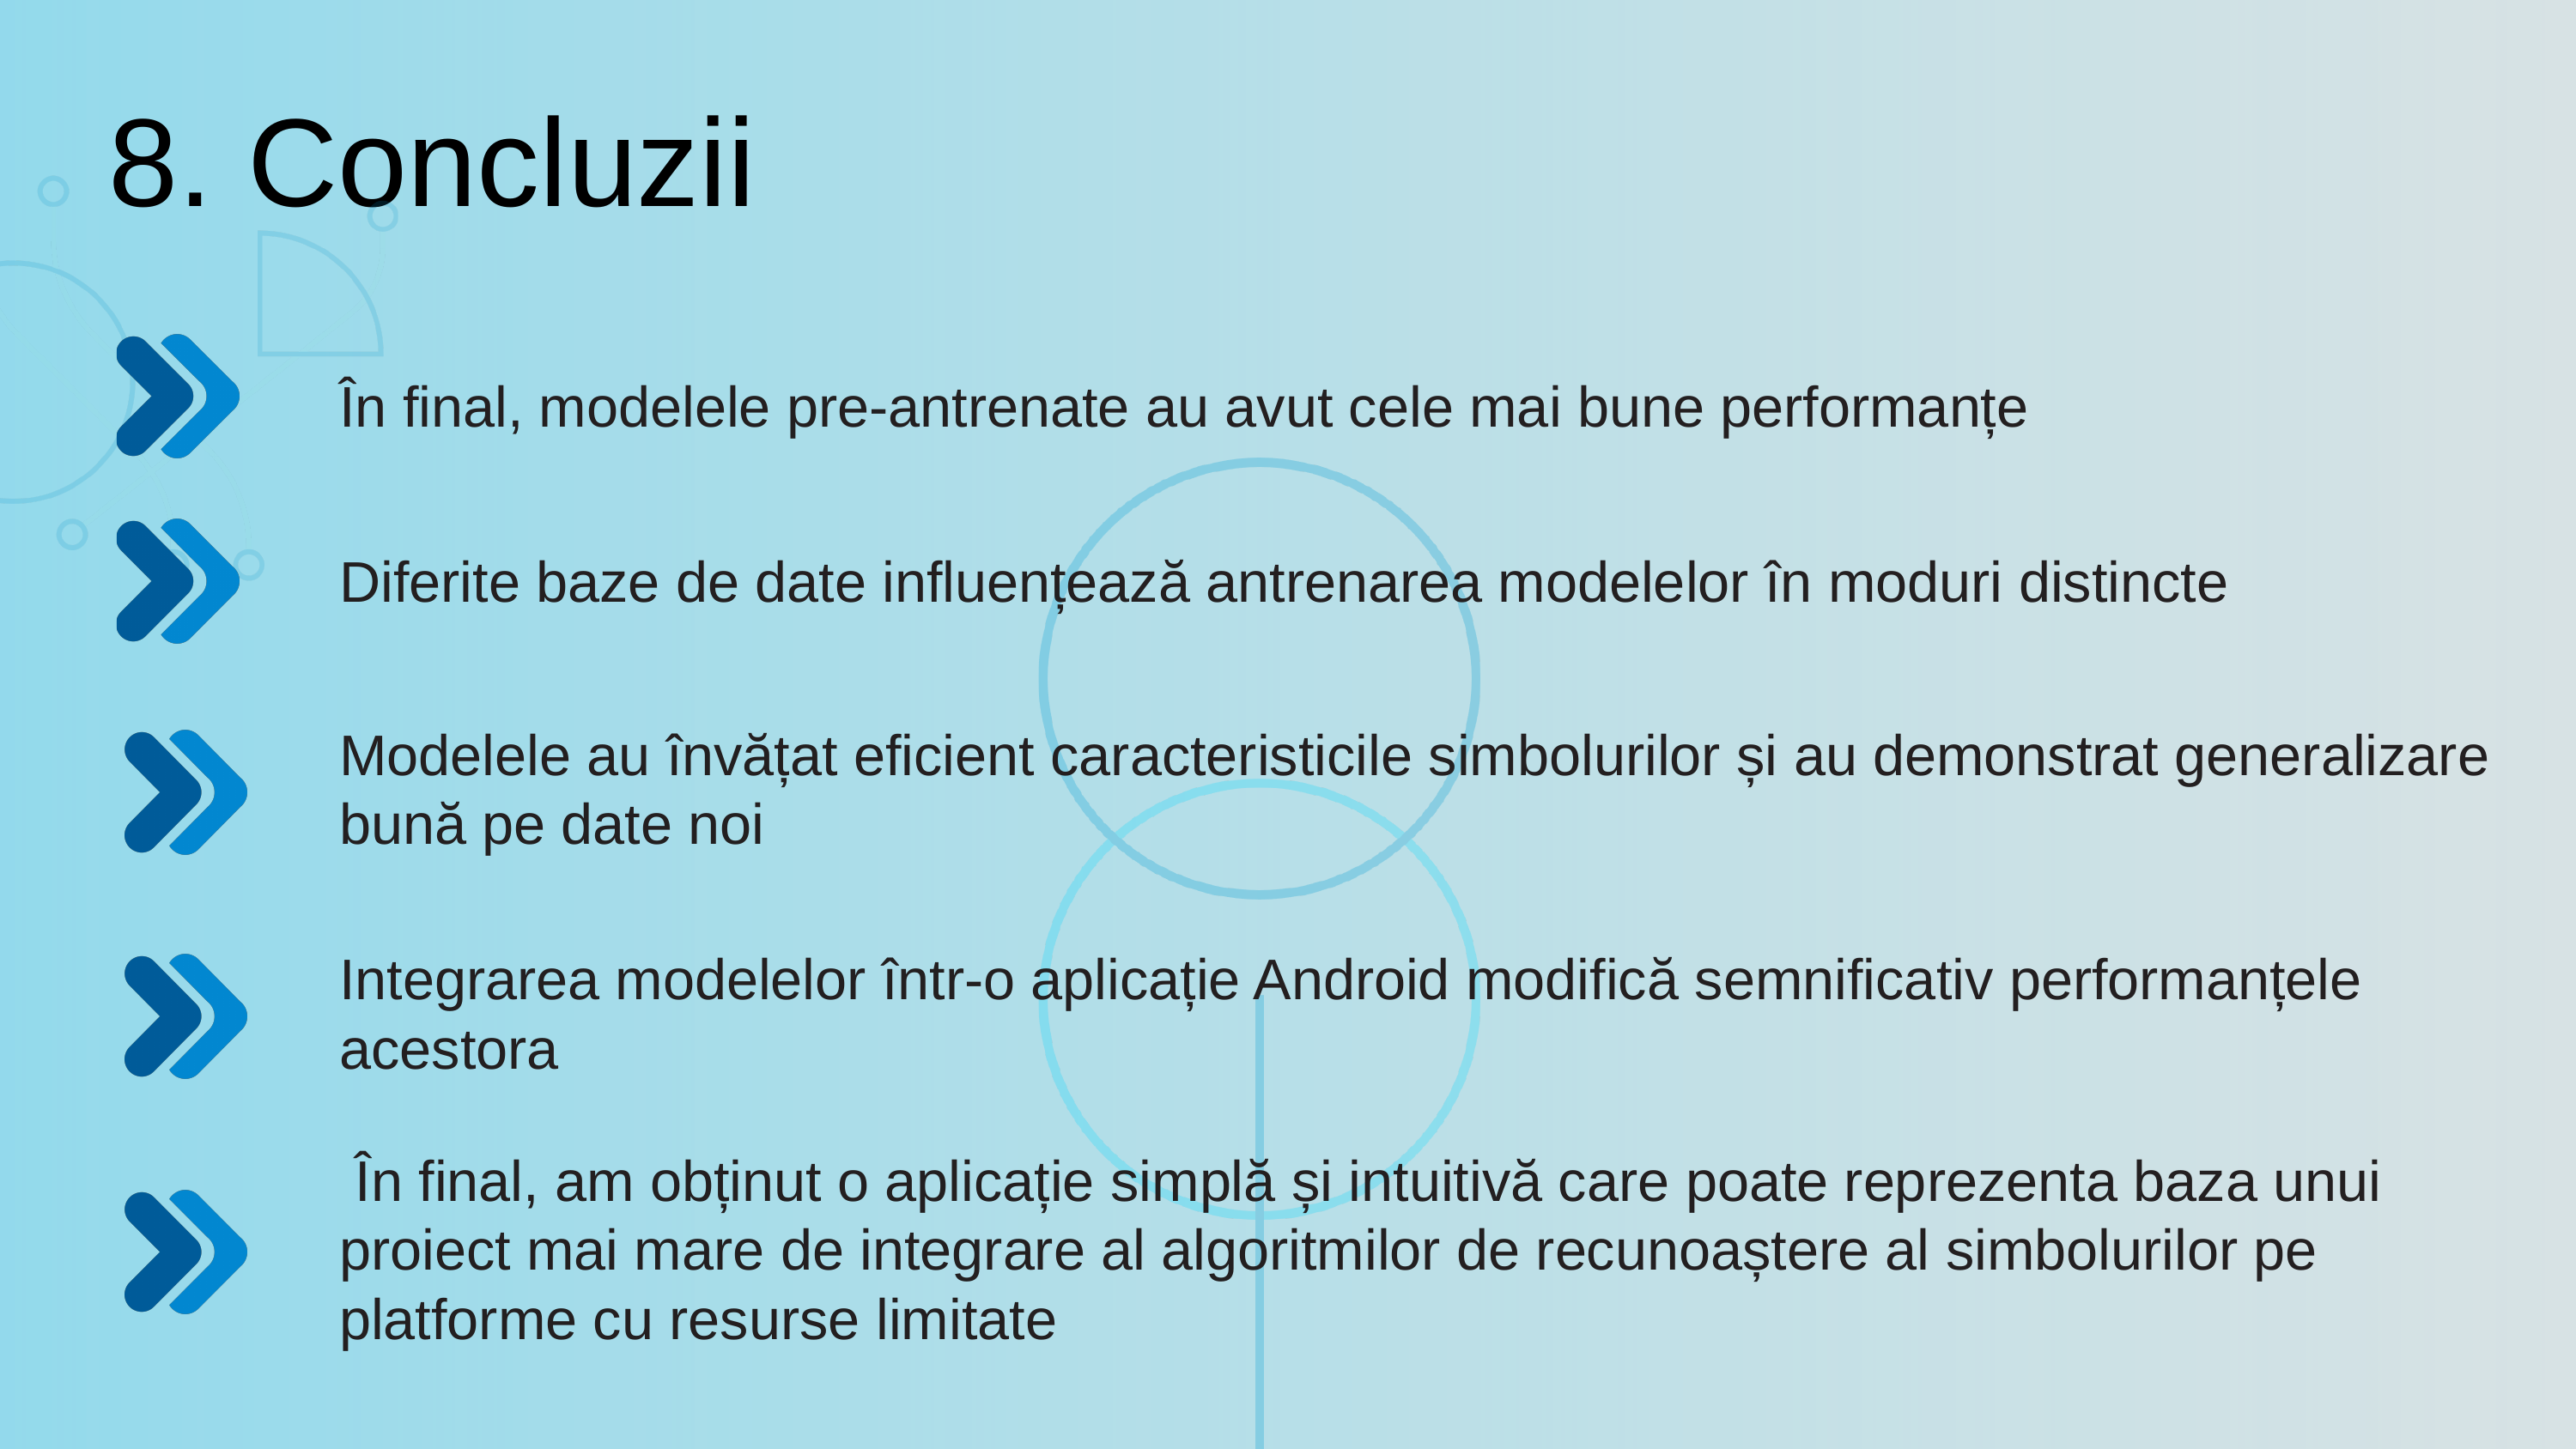

8. Concluzii

În final, modelele pre-antrenate au avut cele mai bune performanțe

Diferite baze de date influențează antrenarea modelelor în moduri distincte
Modelele au învățat eficient caracteristicile simbolurilor și au demonstrat generalizare bună pe date noi

Integrarea modelelor într-o aplicație Android modifică semnificativ performanțele acestora

 În final, am obținut o aplicație simplă și intuitivă care poate reprezenta baza unui proiect mai mare de integrare al algoritmilor de recunoaștere al simbolurilor pe platforme cu resurse limitate